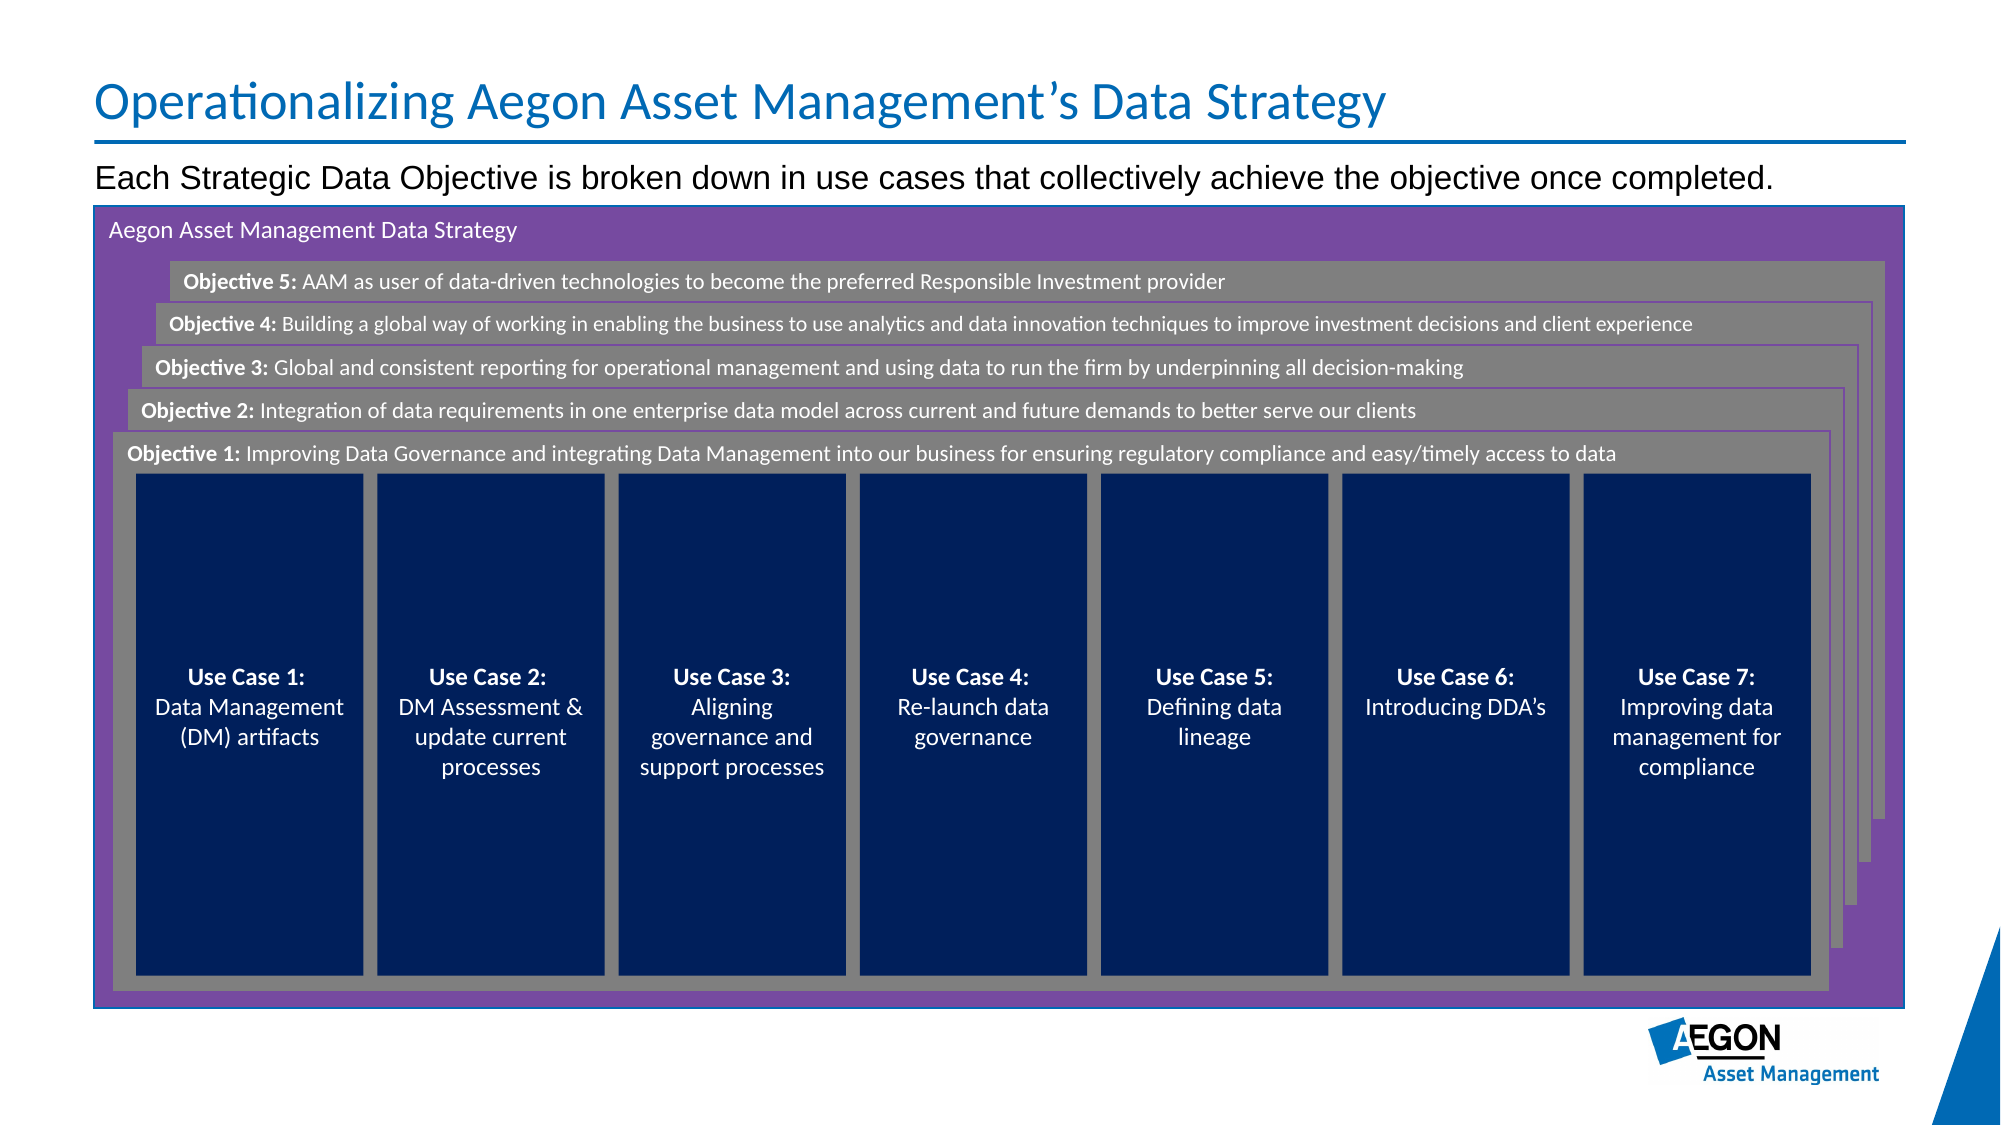

# Operationalizing Aegon Asset Management’s Data Strategy
Each Strategic Data Objective is broken down in use cases that collectively achieve the objective once completed.
Aegon Asset Management Data Strategy
Objective 5: AAM as user of data-driven technologies to become the preferred Responsible Investment provider

Objective 4: Building a global way of working in enabling the business to use analytics and data innovation techniques to improve investment decisions and client experience

Objective 3: Global and consistent reporting for operational management and using data to run the firm by underpinning all decision-making

Objective 2: Integration of data requirements in one enterprise data model across current and future demands to better serve our clients

Objective 1: Improving Data Governance and integrating Data Management into our business for ensuring regulatory compliance and easy/timely access to data

Use Case 1:
Data Management (DM) artifacts

Use Case 2:
DM Assessment & update current processes

Use Case 3: Aligning governance and support processes

Use Case 4:
Re-launch data governance

Use Case 5: Defining data lineage

Use Case 6: Introducing DDA’s

Use Case 7: Improving data management for compliance